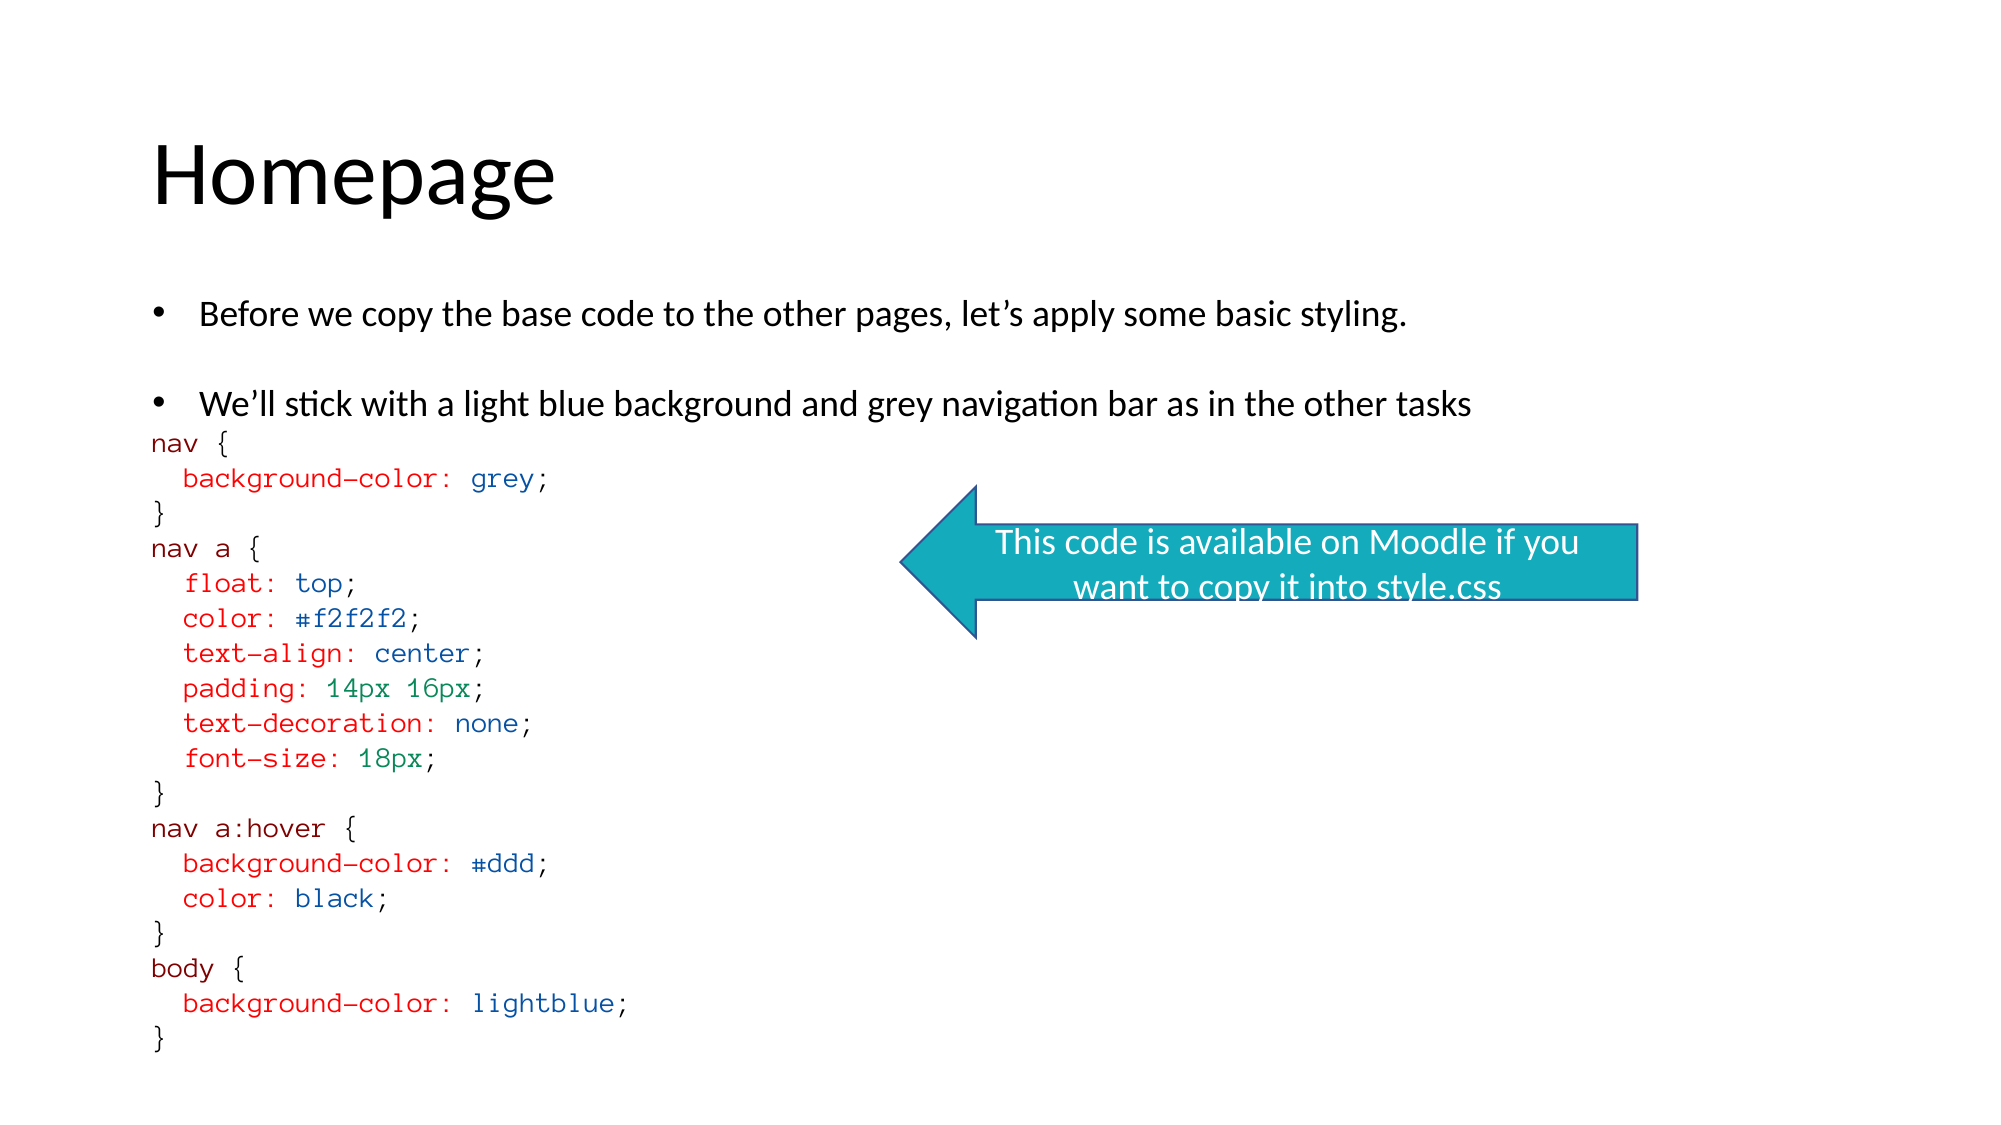

# Homepage
Before we copy the base code to the other pages, let’s apply some basic styling.

We’ll stick with a light blue background and grey navigation bar as in the other tasks
nav {
  background-color: grey;
}
nav a {
  float: top;
  color: #f2f2f2;
  text-align: center;
  padding: 14px 16px;
  text-decoration: none;
  font-size: 18px;
}
nav a:hover {
  background-color: #ddd;
  color: black;
}
body {
  background-color: lightblue;
}

This code is available on Moodle if you want to copy it into style.css